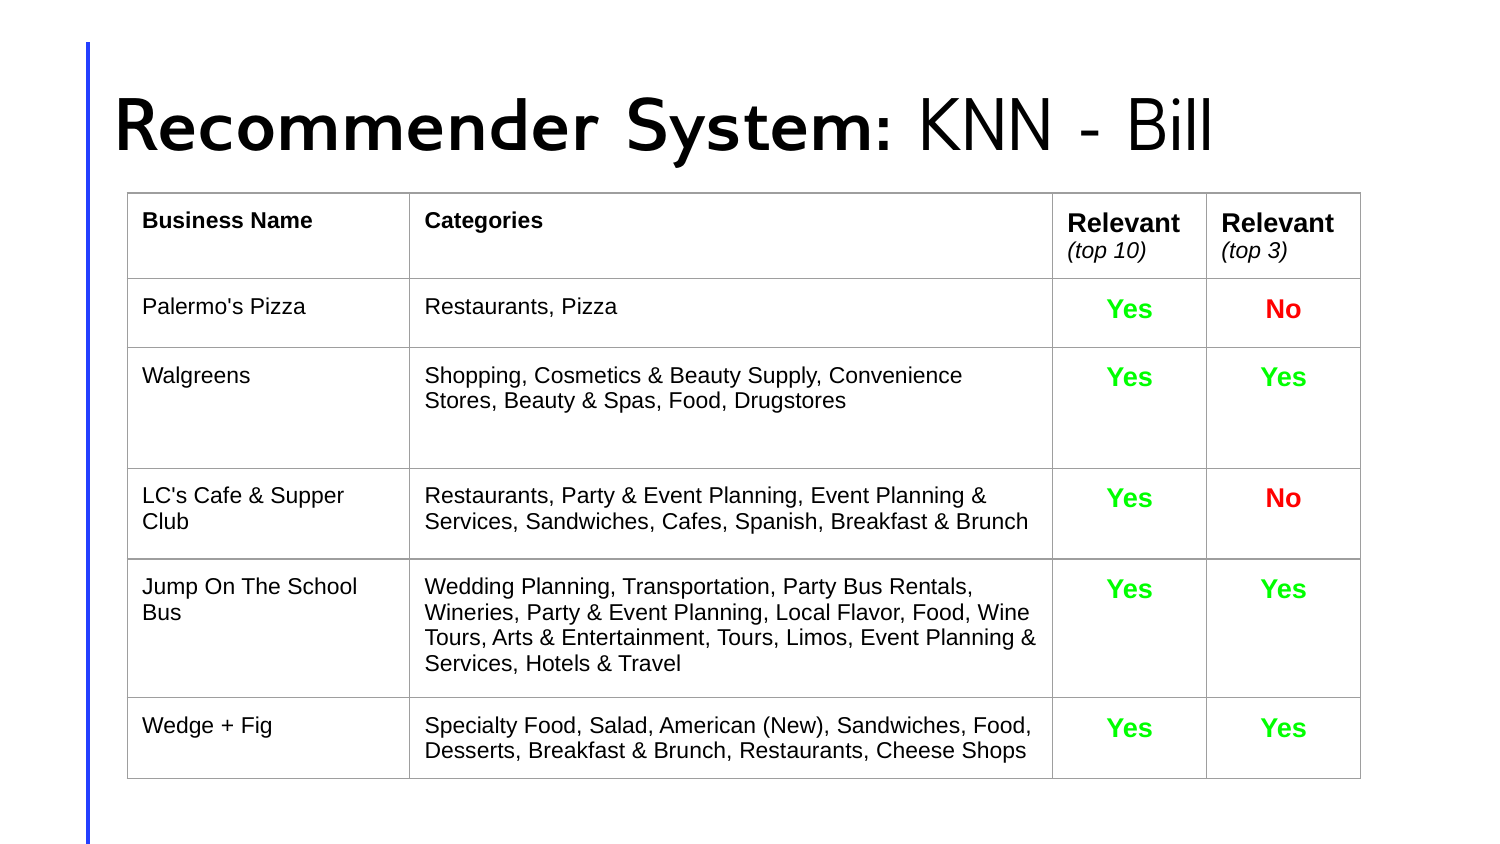

# Recommender System: KNN - Bill
| Business Name | Categories | Relevant (top 10) | Relevant (top 3) |
| --- | --- | --- | --- |
| Palermo's Pizza | Restaurants, Pizza | Yes | No |
| Walgreens | Shopping, Cosmetics & Beauty Supply, Convenience Stores, Beauty & Spas, Food, Drugstores | Yes | Yes |
| LC's Cafe & Supper Club | Restaurants, Party & Event Planning, Event Planning & Services, Sandwiches, Cafes, Spanish, Breakfast & Brunch | Yes | No |
| Jump On The School Bus | Wedding Planning, Transportation, Party Bus Rentals, Wineries, Party & Event Planning, Local Flavor, Food, Wine Tours, Arts & Entertainment, Tours, Limos, Event Planning & Services, Hotels & Travel | Yes | Yes |
| Wedge + Fig | Specialty Food, Salad, American (New), Sandwiches, Food, Desserts, Breakfast & Brunch, Restaurants, Cheese Shops | Yes | Yes |